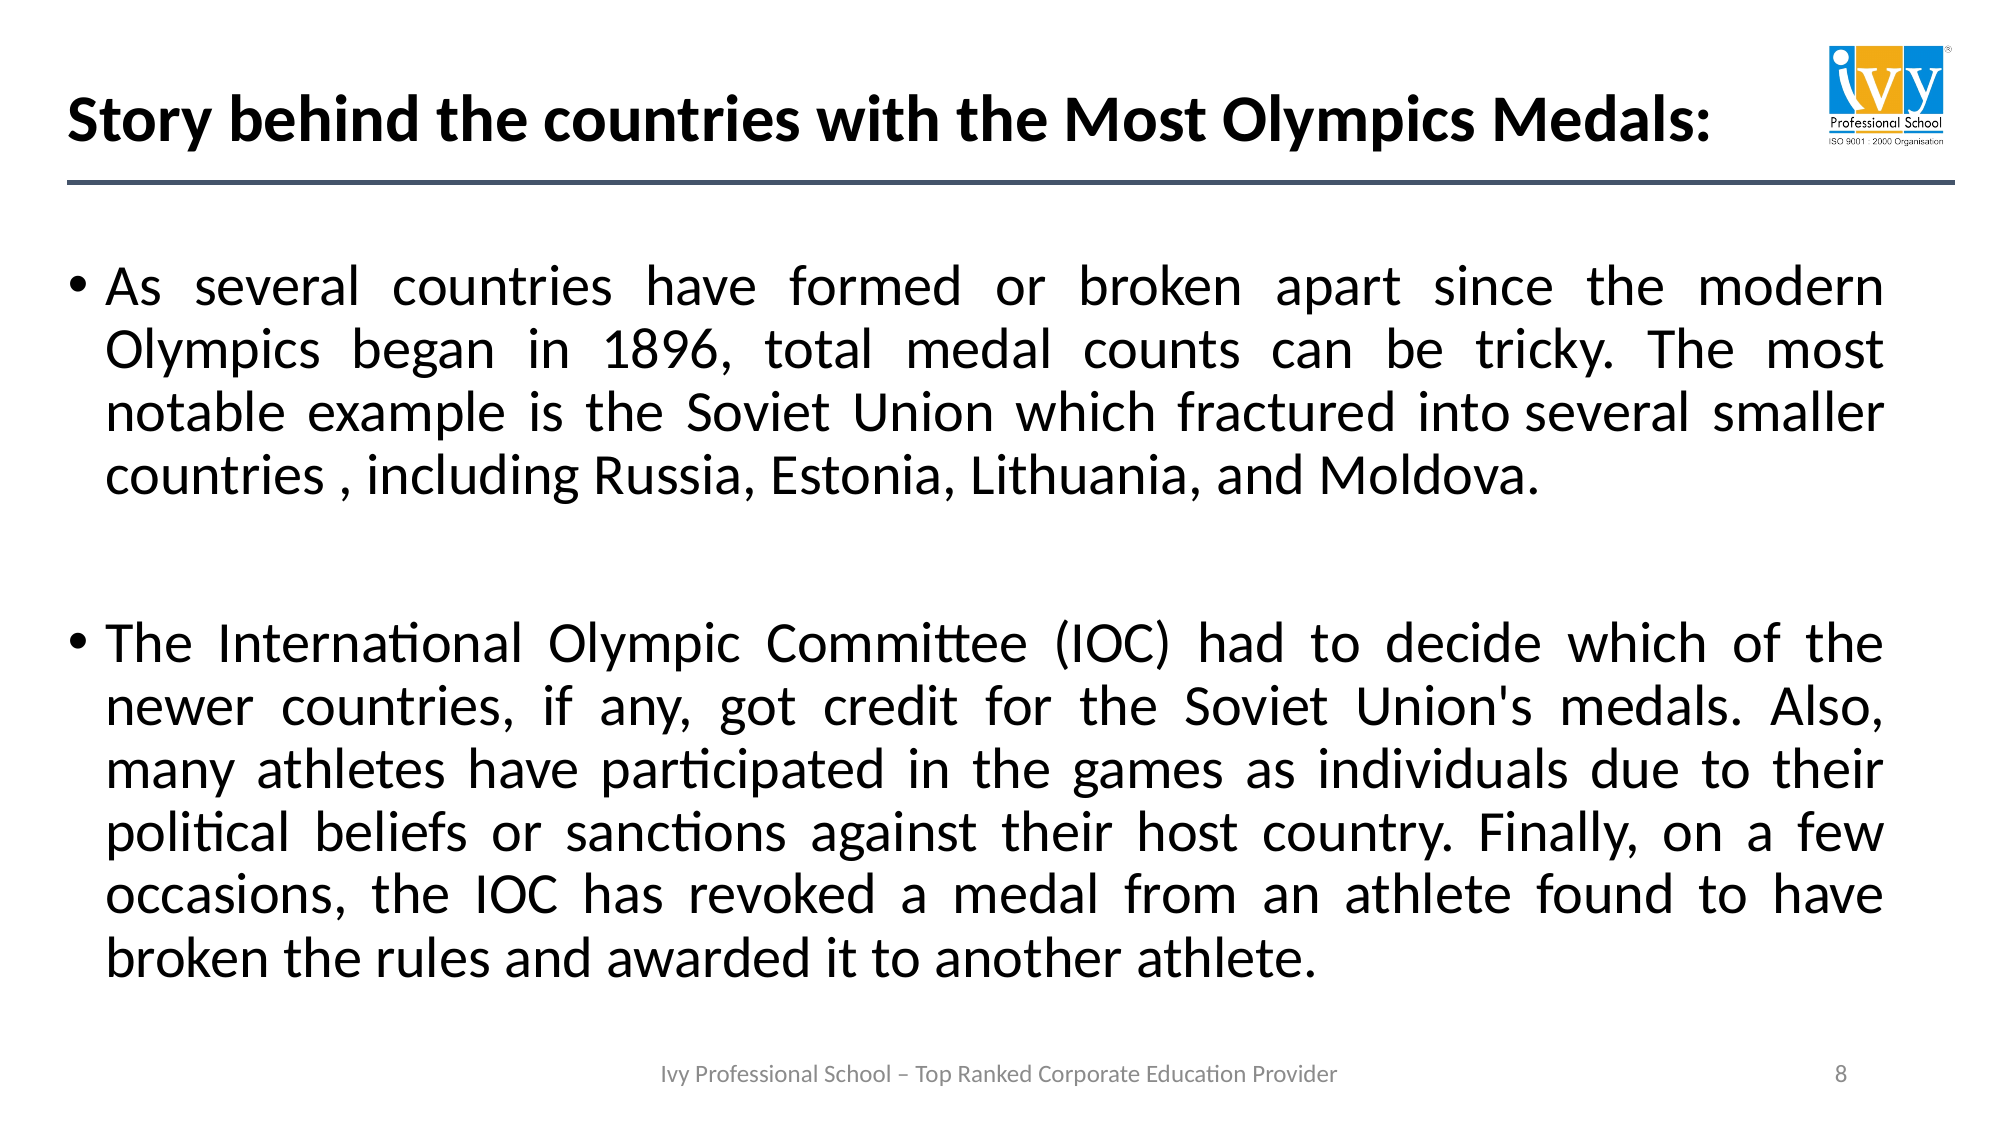

# Story behind the countries with the Most Olympics Medals:
As several countries have formed or broken apart since the modern Olympics began in 1896, total medal counts can be tricky. The most notable example is the Soviet Union which fractured into several smaller countries , including Russia, Estonia, Lithuania, and Moldova.

The International Olympic Committee (IOC) had to decide which of the newer countries, if any, got credit for the Soviet Union's medals. Also, many athletes have participated in the games as individuals due to their political beliefs or sanctions against their host country. Finally, on a few occasions, the IOC has revoked a medal from an athlete found to have broken the rules and awarded it to another athlete.
8